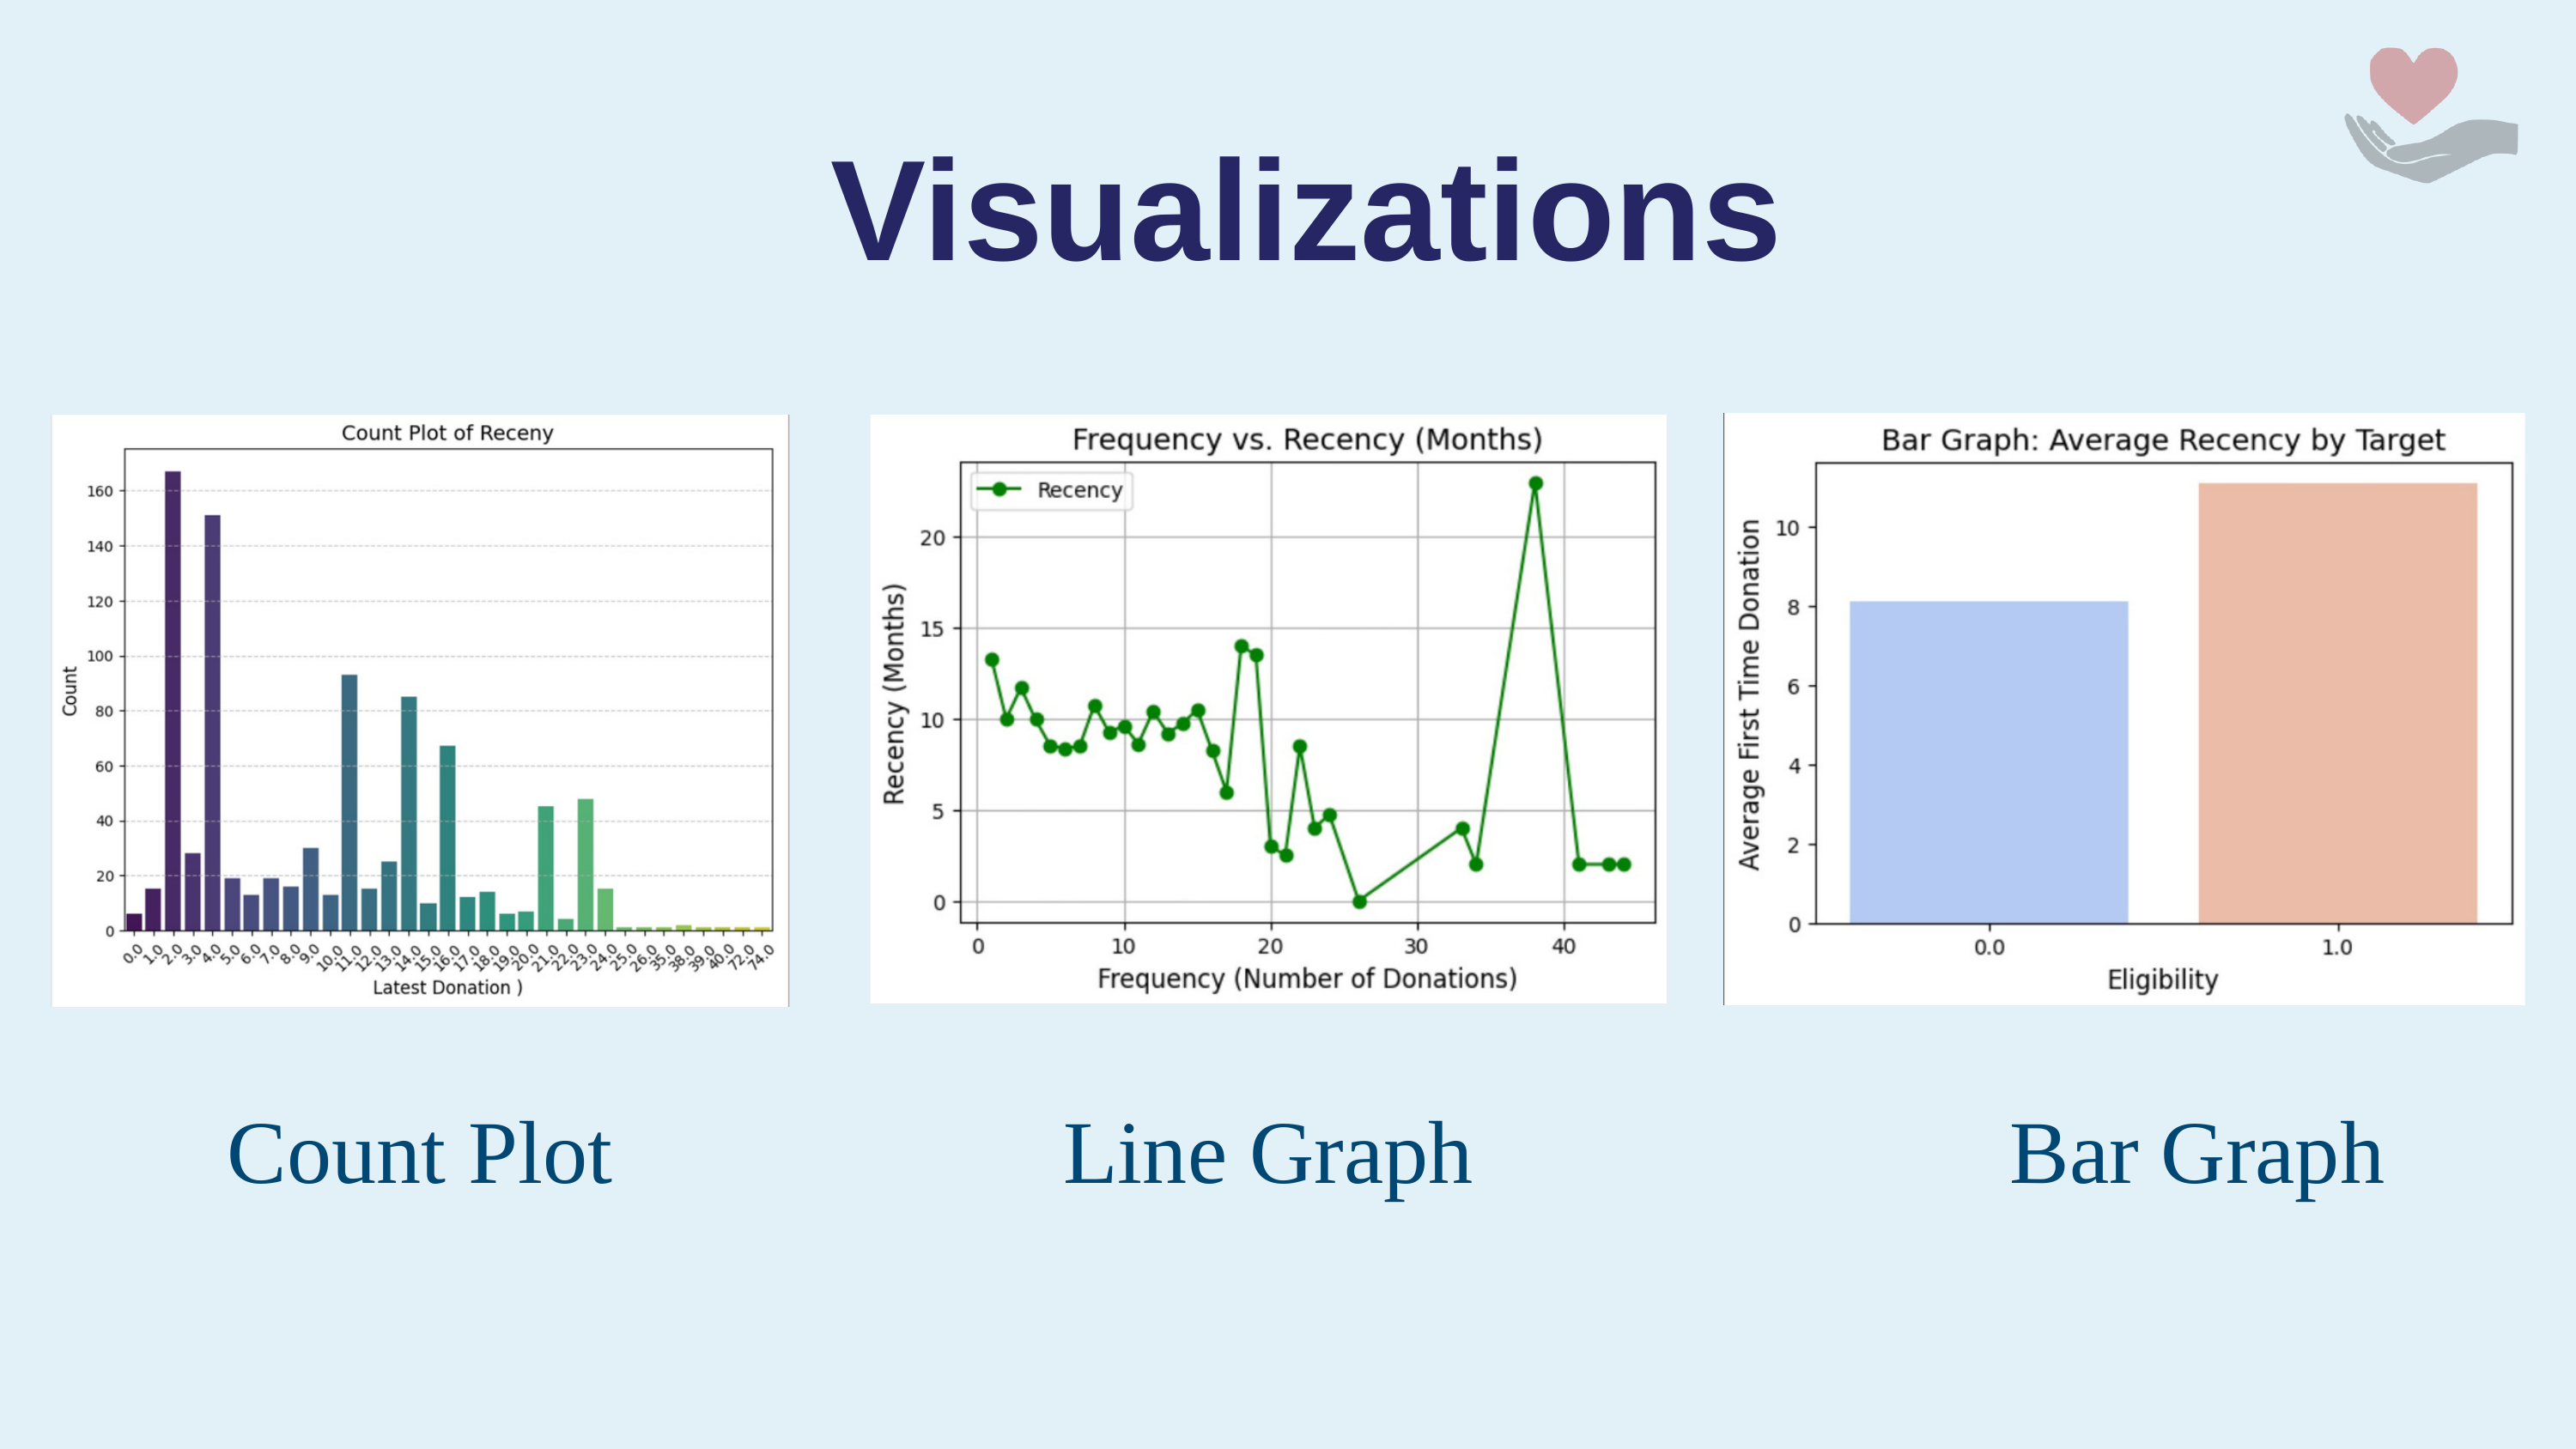

Visualizations

Count Plot
Line Graph
Bar Graph